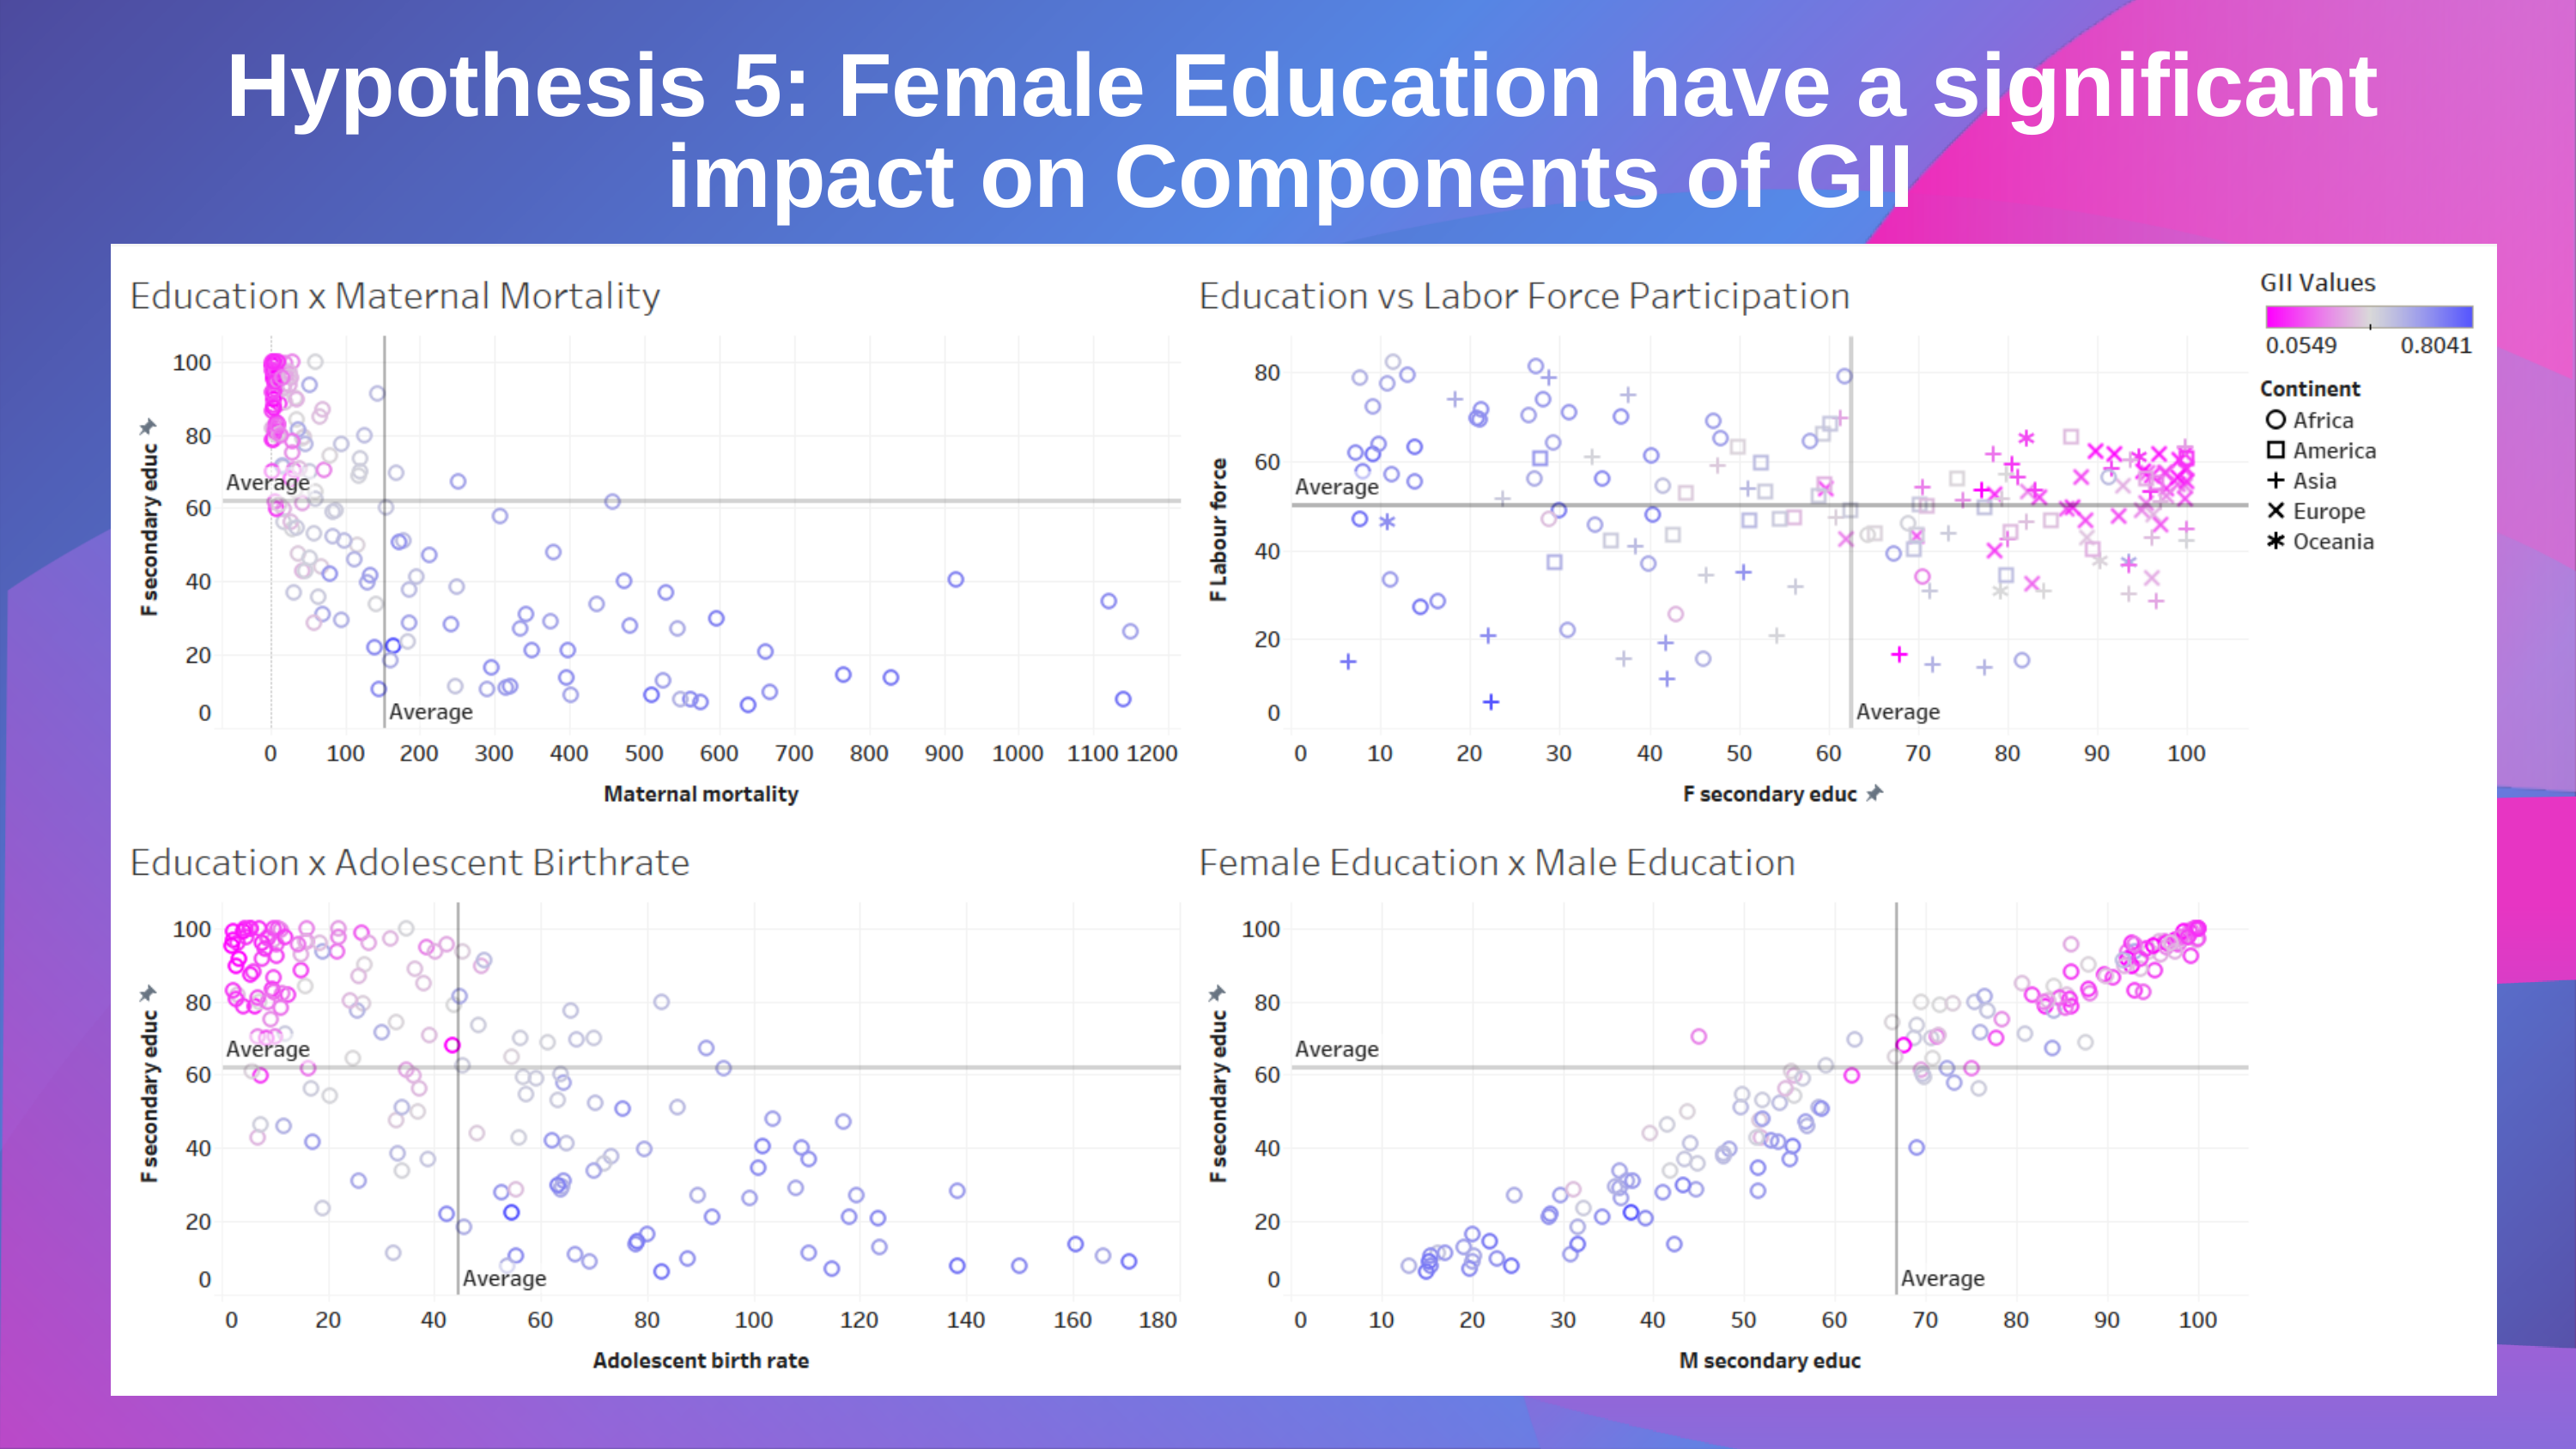

Hypothesis 5: Female Education have a significant impact on Components of GII